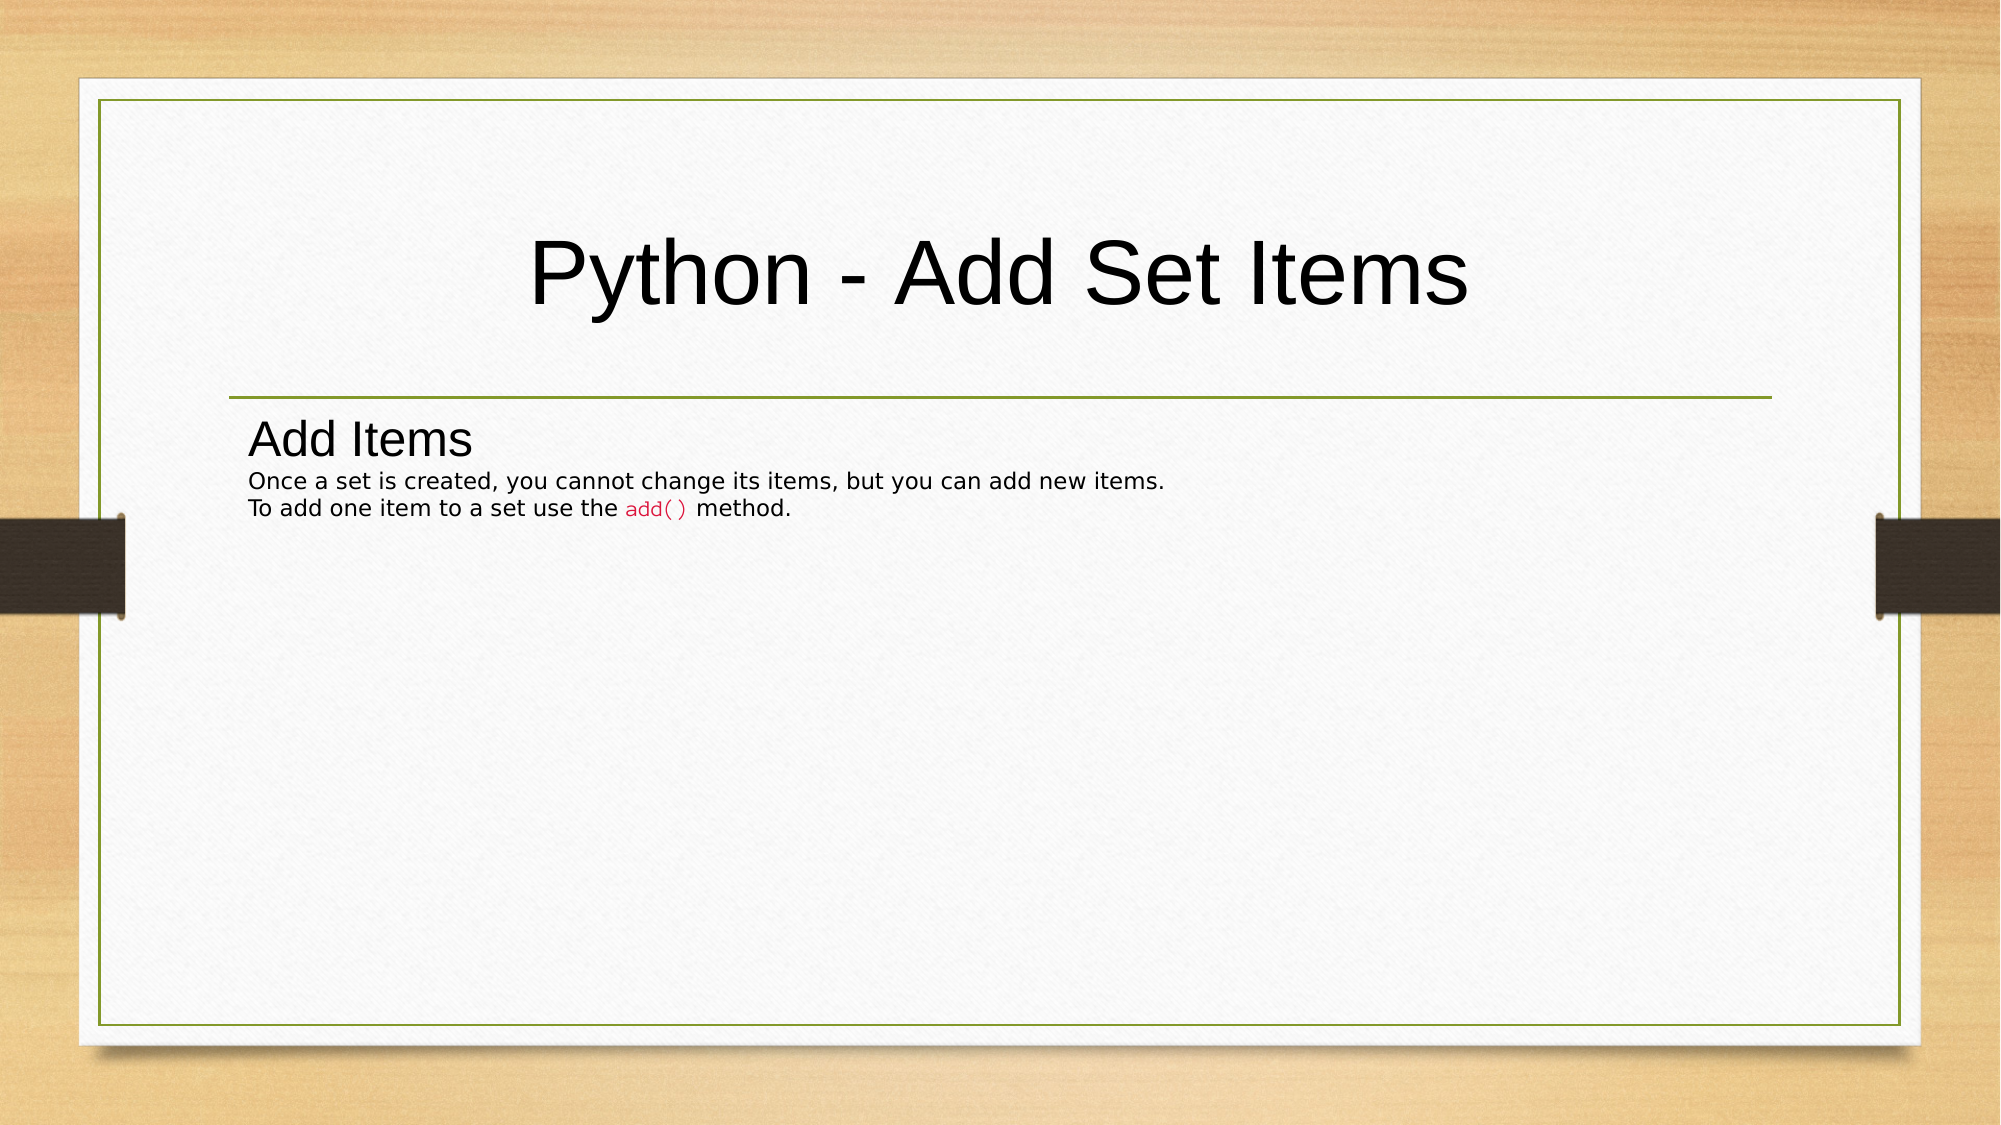

# Python - Add Set Items
Add Items
Once a set is created, you cannot change its items, but you can add new items.
To add one item to a set use the add() method.